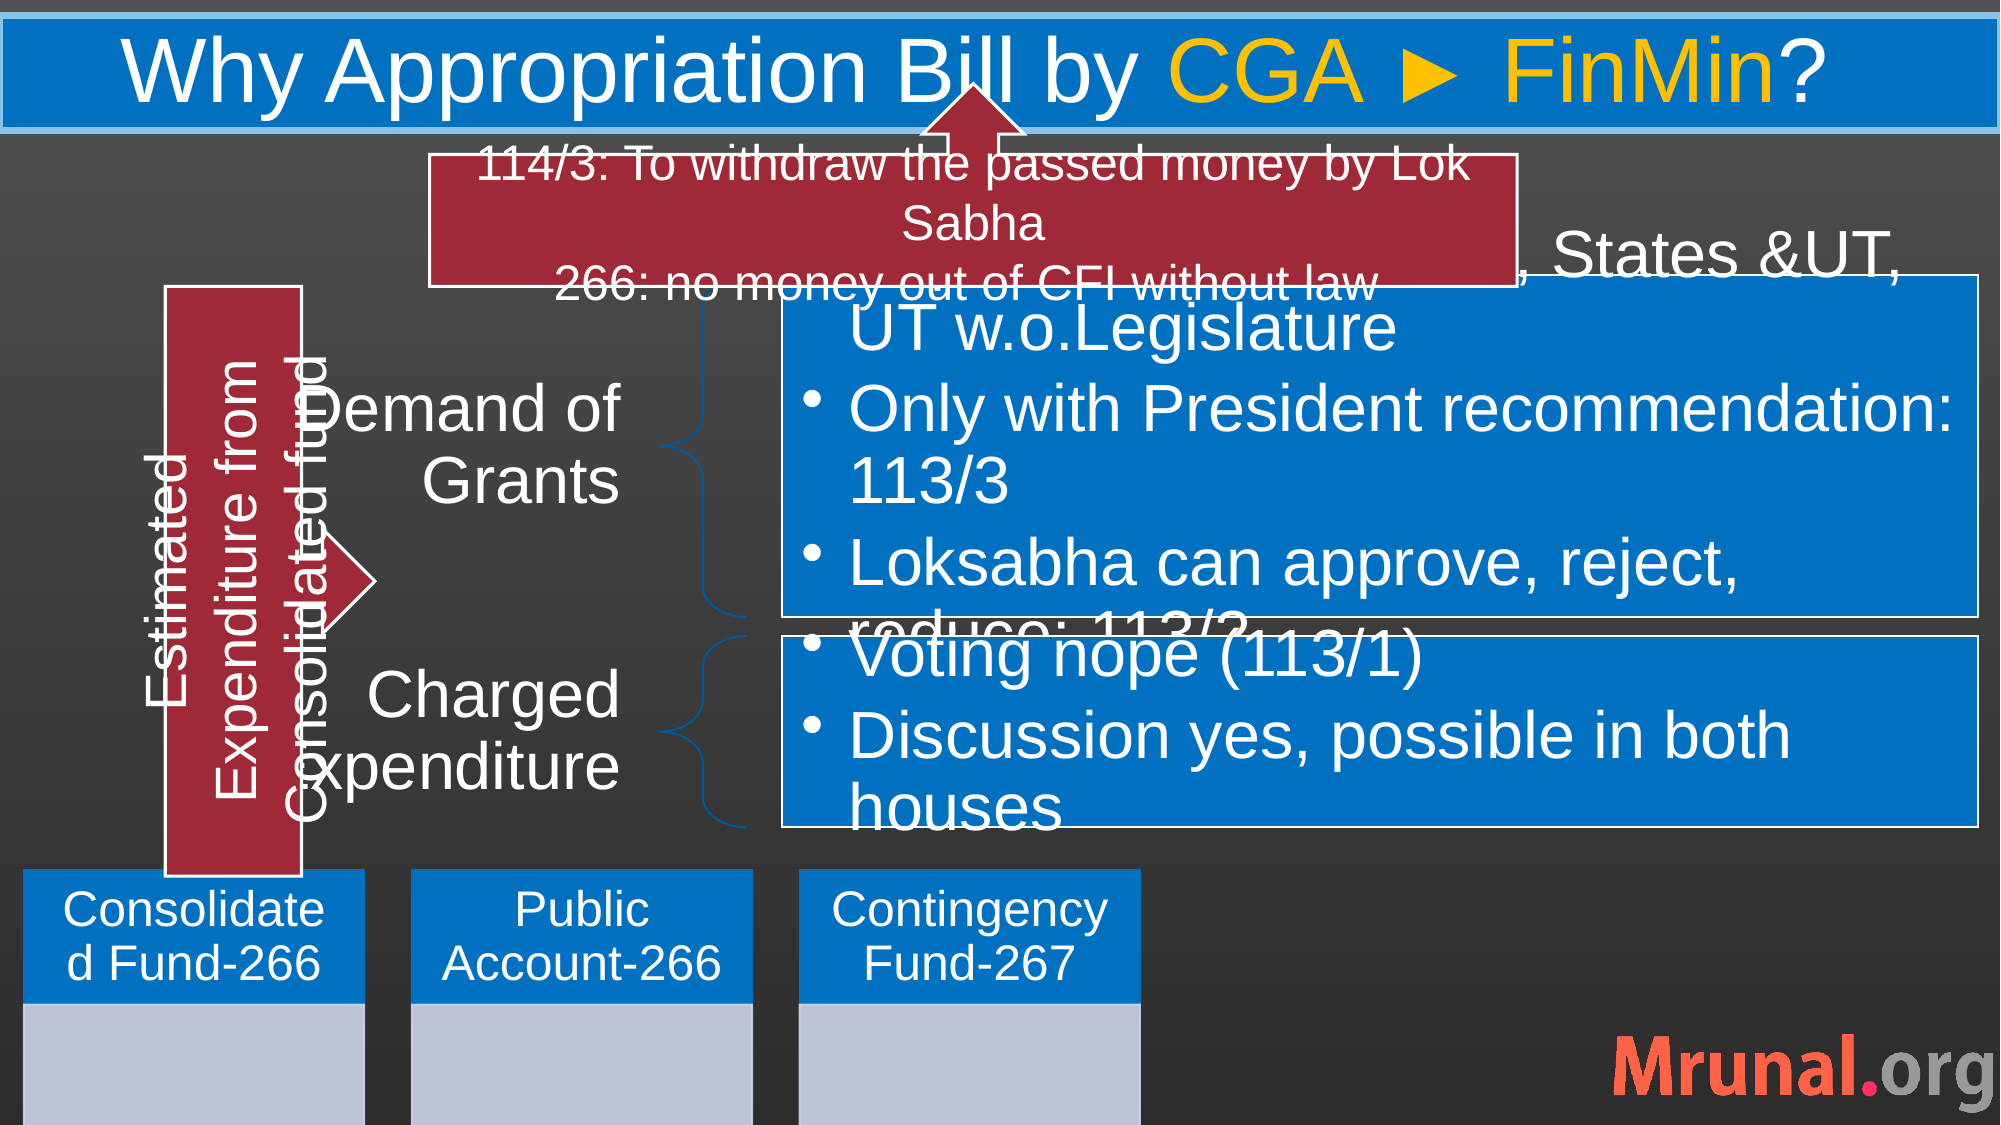

# Why Appropriation Bill by CGA ► FinMin?
114/3: To withdraw the passed money by Lok Sabha
266: no money out of CFI without law
Demand of Grants
Separate for Ministries, States &UT, UT w.o.Legislature
Only with President recommendation: 113/3
Loksabha can approve, reject, reduce: 113/2
Charged Expenditure
Voting nope (113/1)
Discussion yes, possible in both houses
Estimated Expenditure from Consolidated fund
Consolidated Fund-266
Public Account-266
Contingency Fund-267